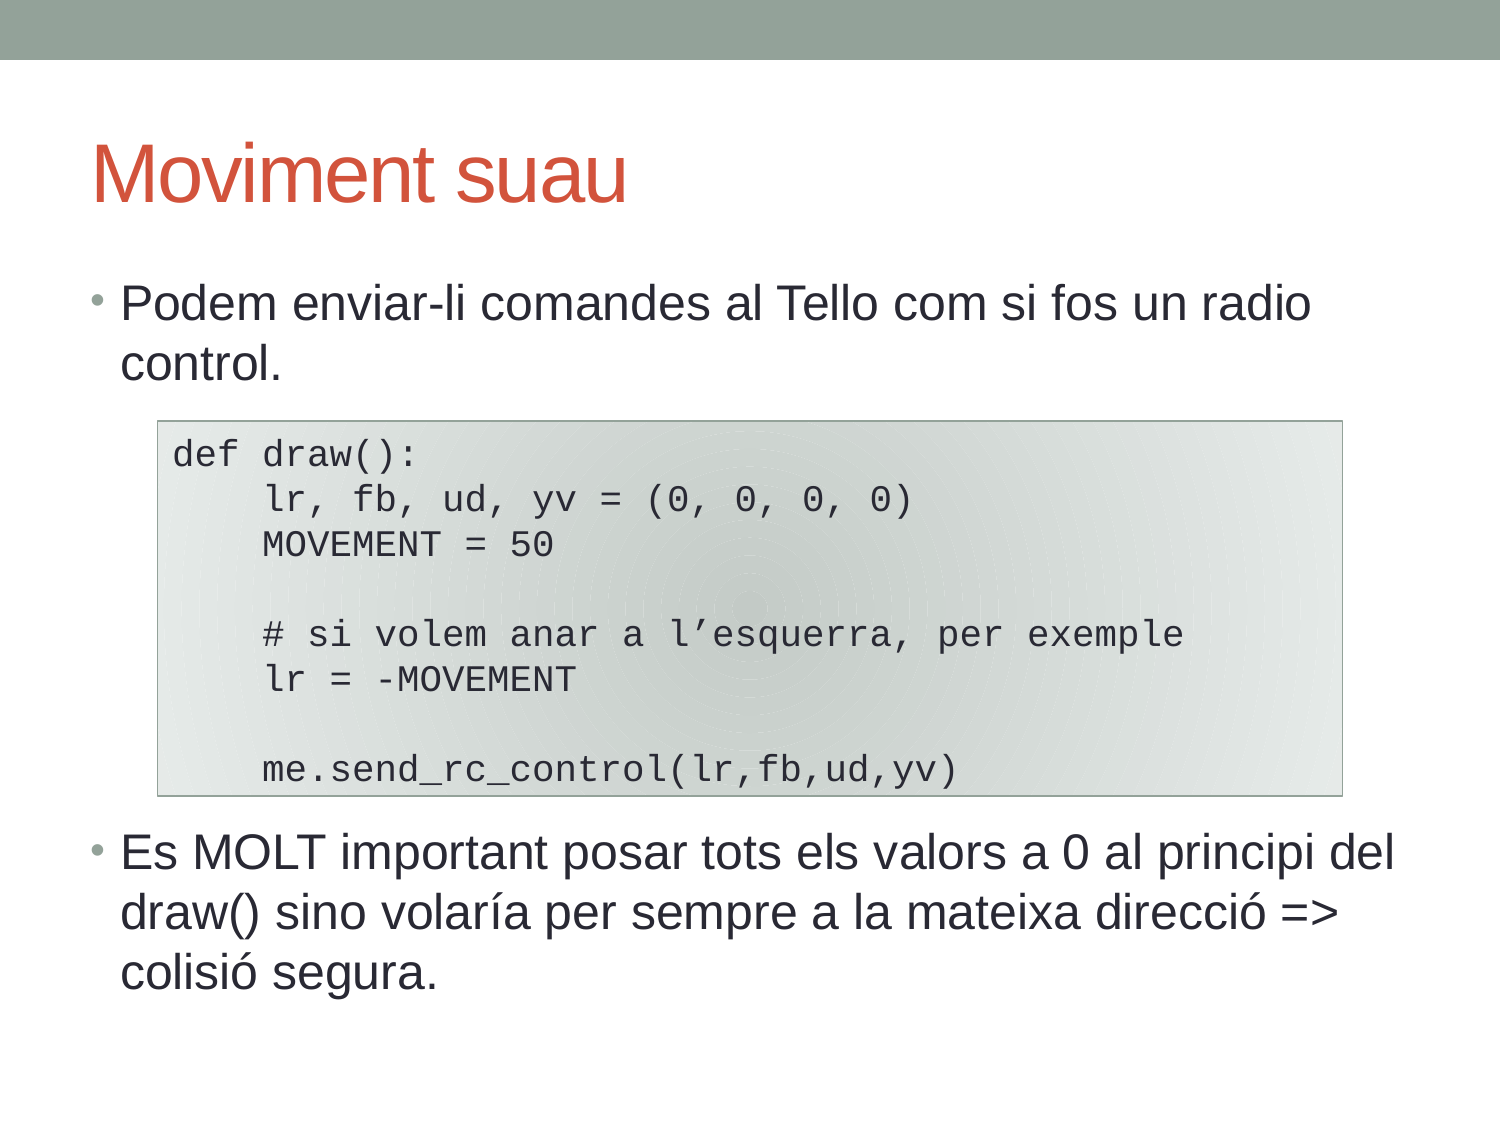

# Moviment suau
Podem enviar-li comandes al Tello com si fos un radio control.

Es MOLT important posar tots els valors a 0 al principi del draw() sino volaría per sempre a la mateixa direcció => colisió segura.
def draw():
    lr, fb, ud, yv = (0, 0, 0, 0)
    MOVEMENT = 50

    # si volem anar a l’esquerra, per exemple
    lr = -MOVEMENT

    me.send_rc_control(lr,fb,ud,yv)